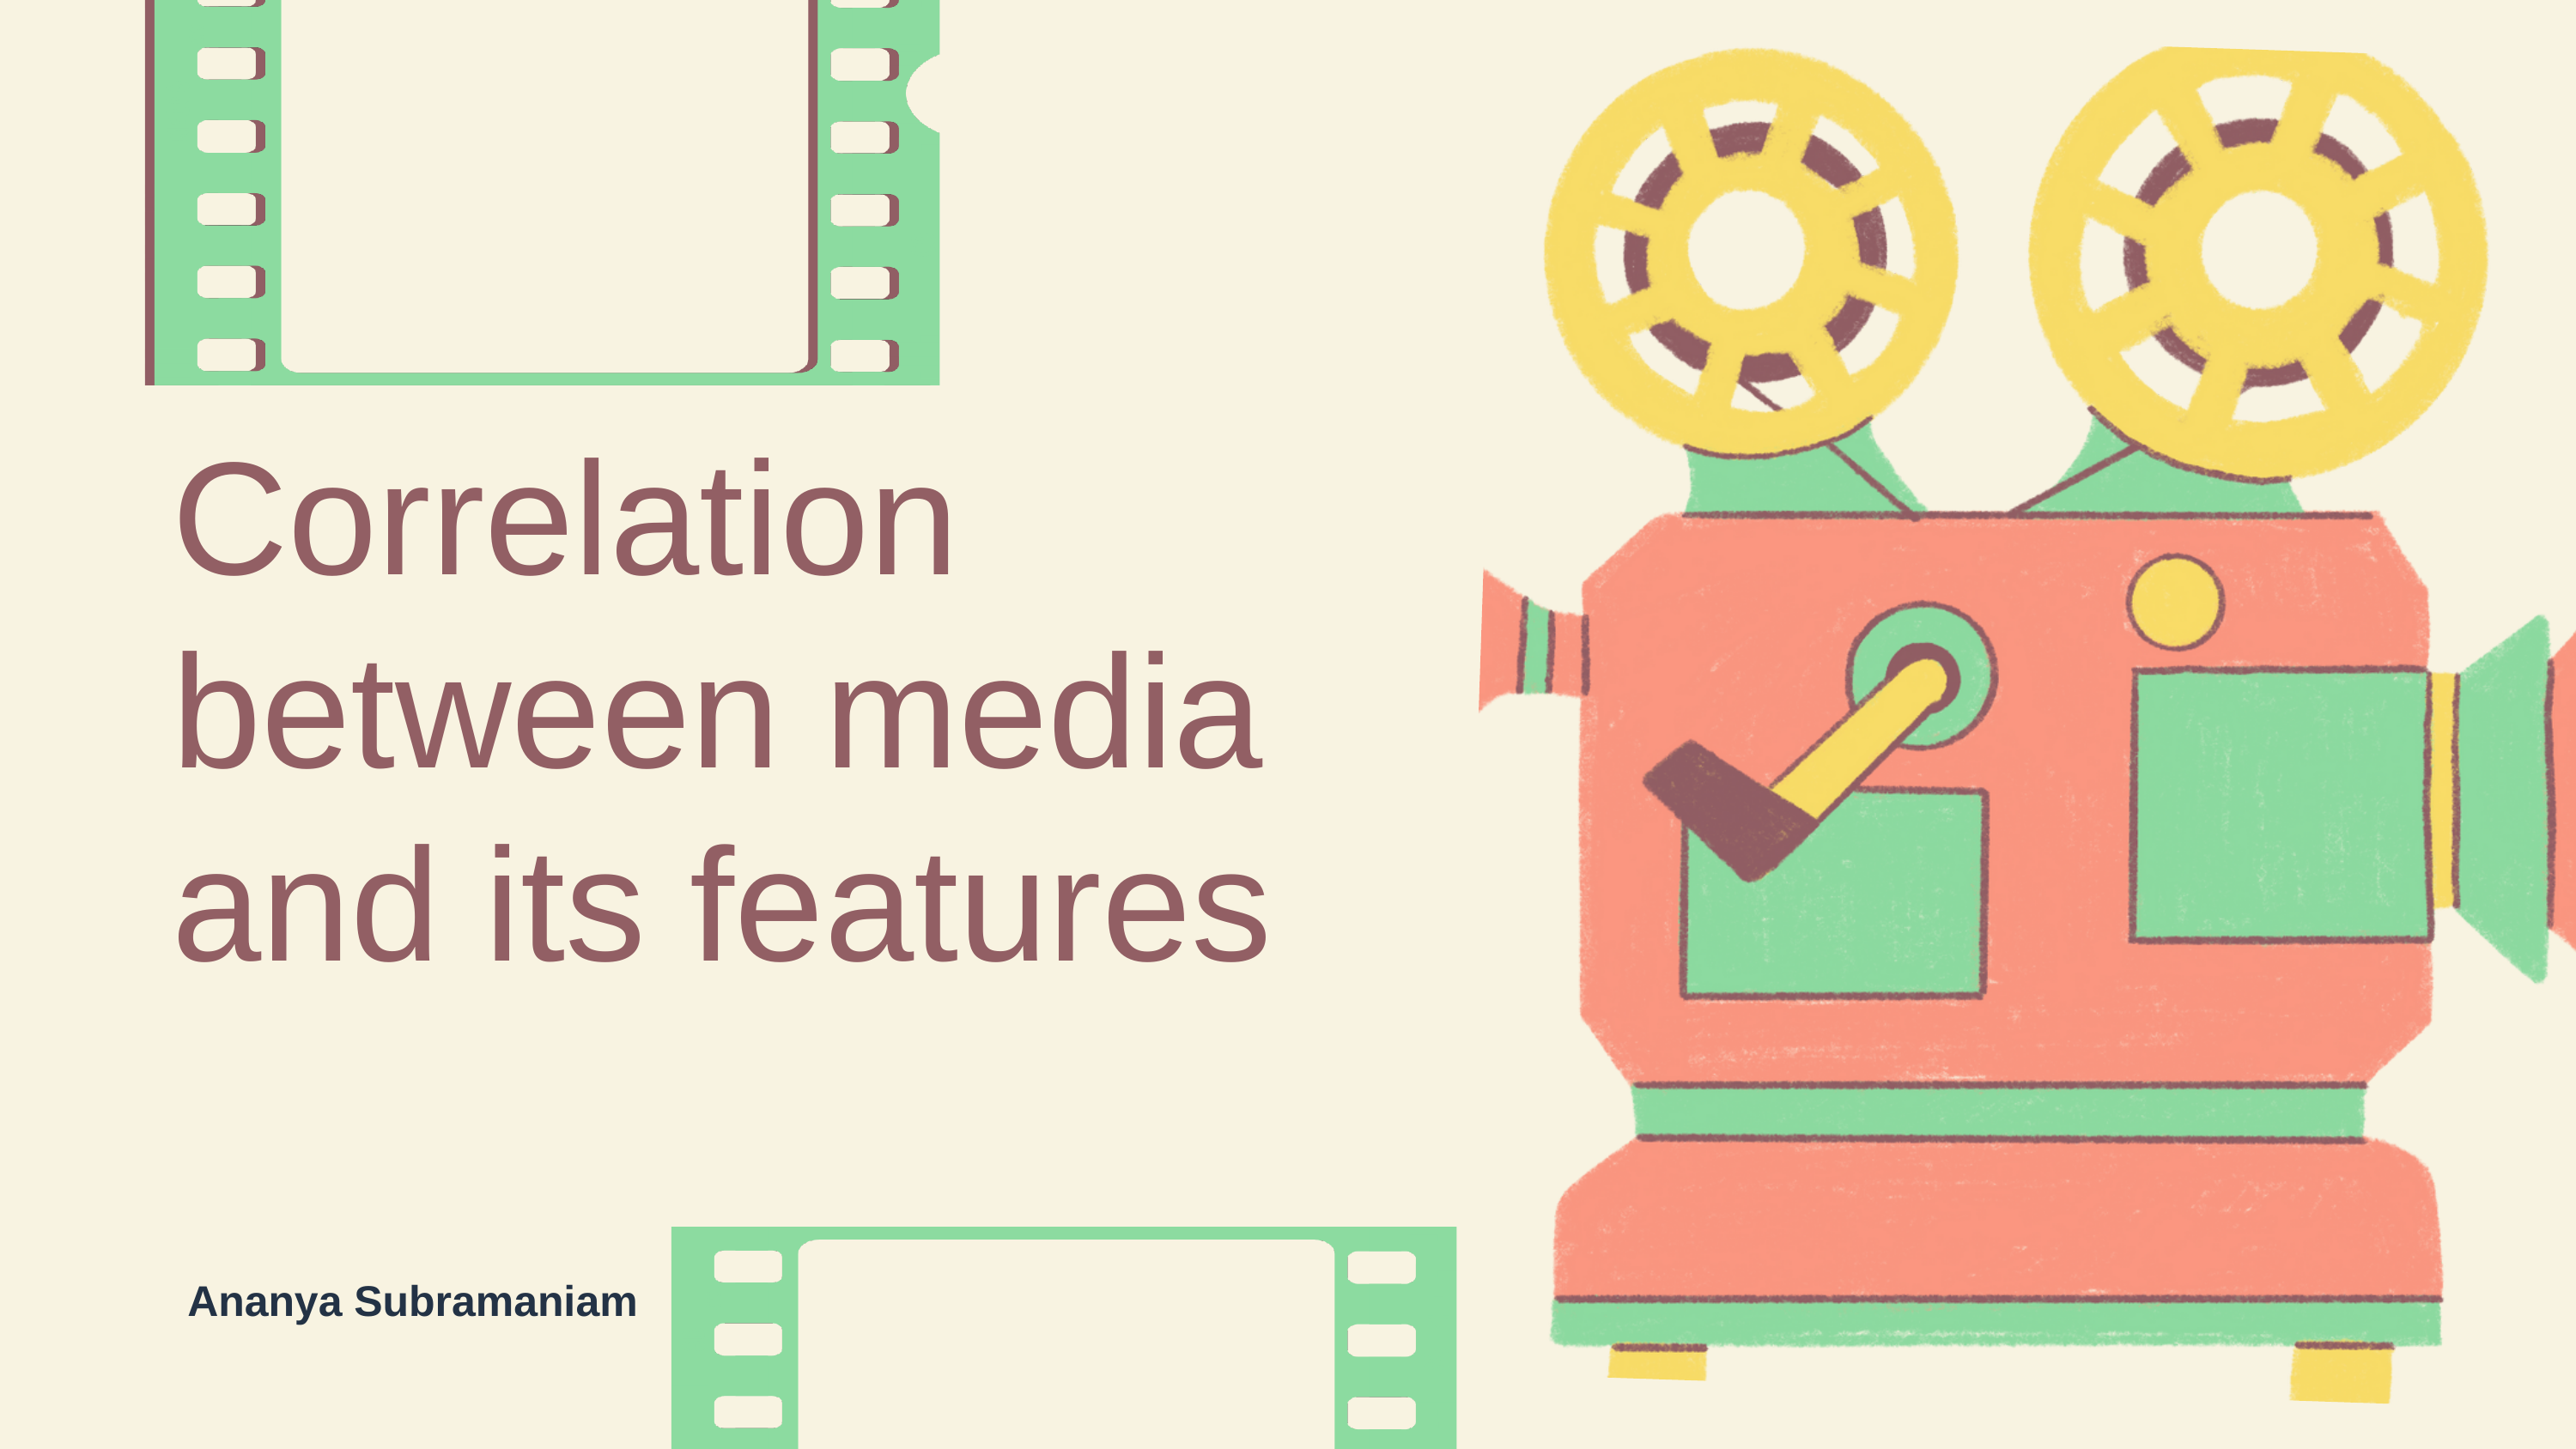

Correlation between media and its features

Ananya Subramaniam